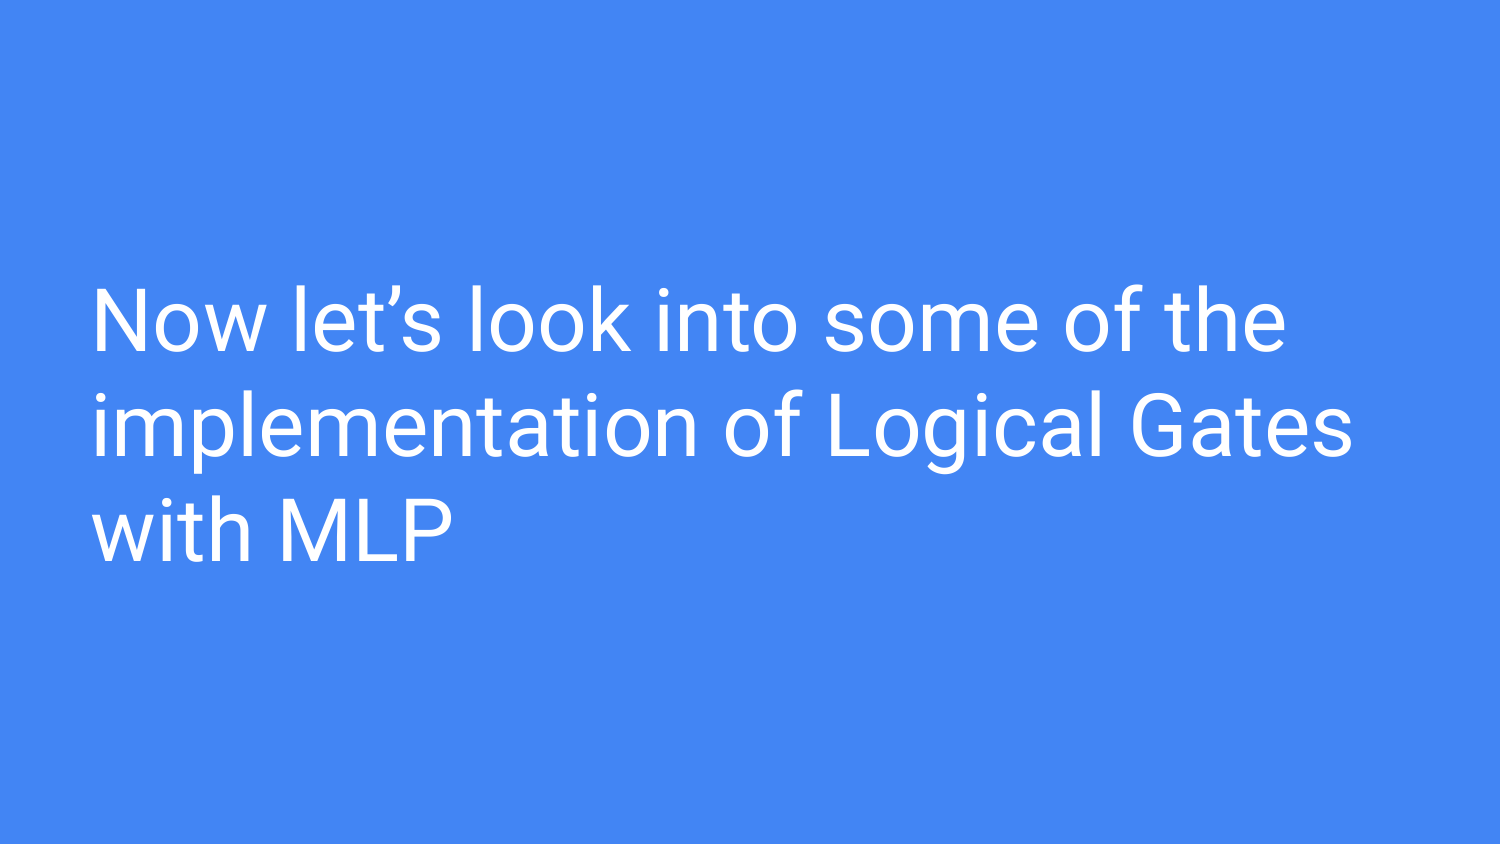

# Now let’s look into some of the implementation of Logical Gates with MLP